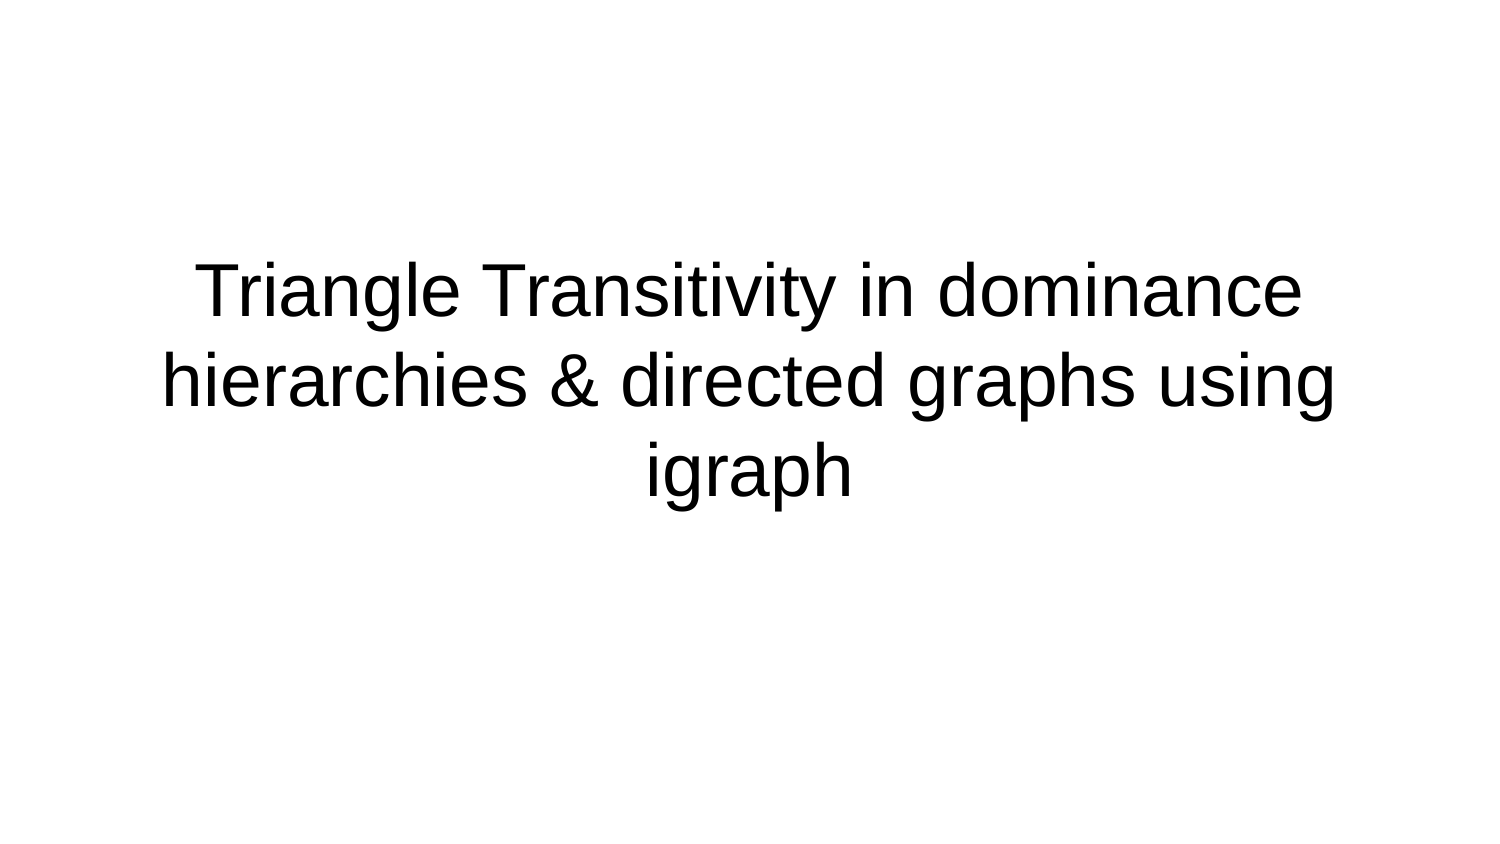

# Triangle Transitivity in dominance hierarchies & directed graphs using igraph